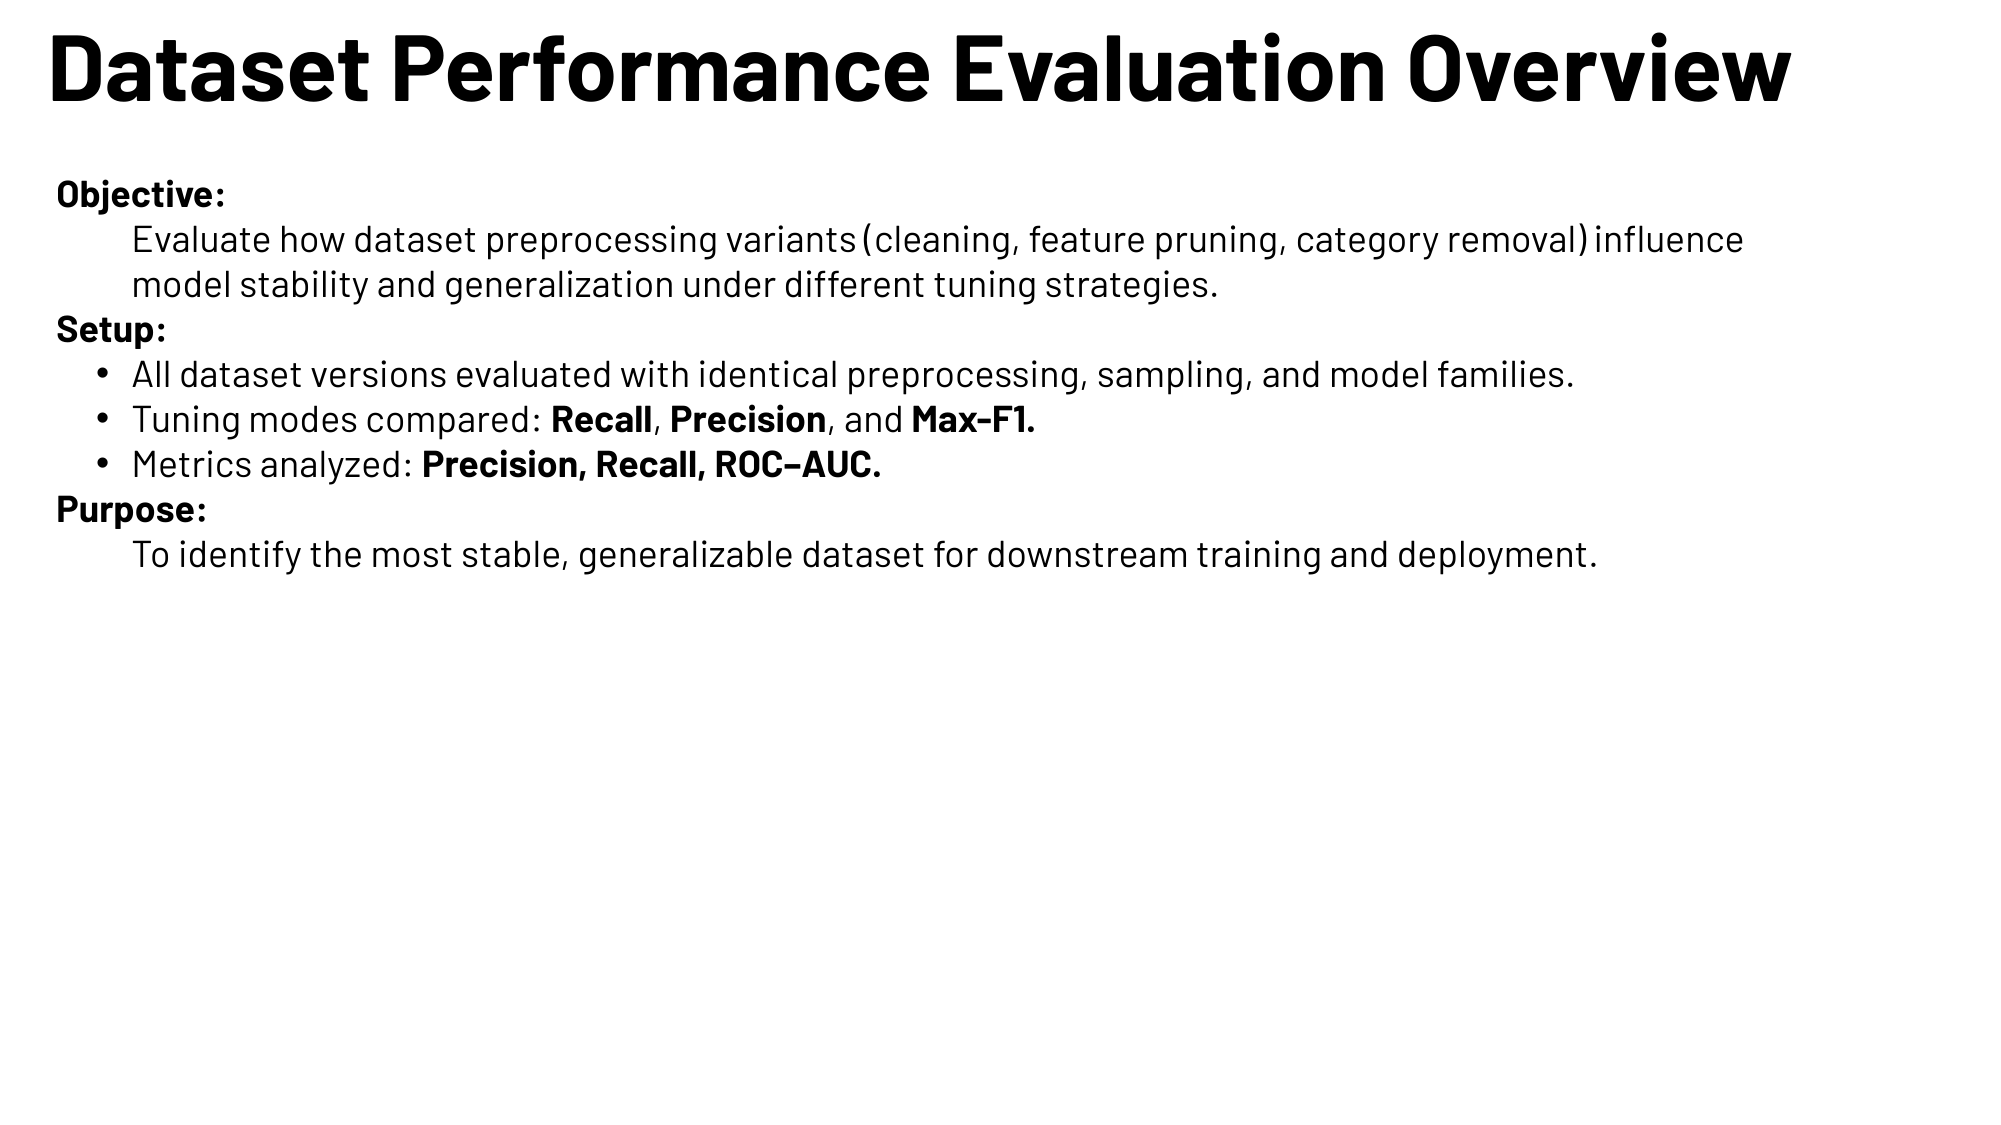

Dataset Performance Evaluation Overview
Objective:
Evaluate how dataset preprocessing variants (cleaning, feature pruning, category removal) influence model stability and generalization under different tuning strategies.
Setup:
All dataset versions evaluated with identical preprocessing, sampling, and model families.
Tuning modes compared: Recall, Precision, and Max-F1.
Metrics analyzed: Precision, Recall, ROC–AUC.
Purpose:
To identify the most stable, generalizable dataset for downstream training and deployment.